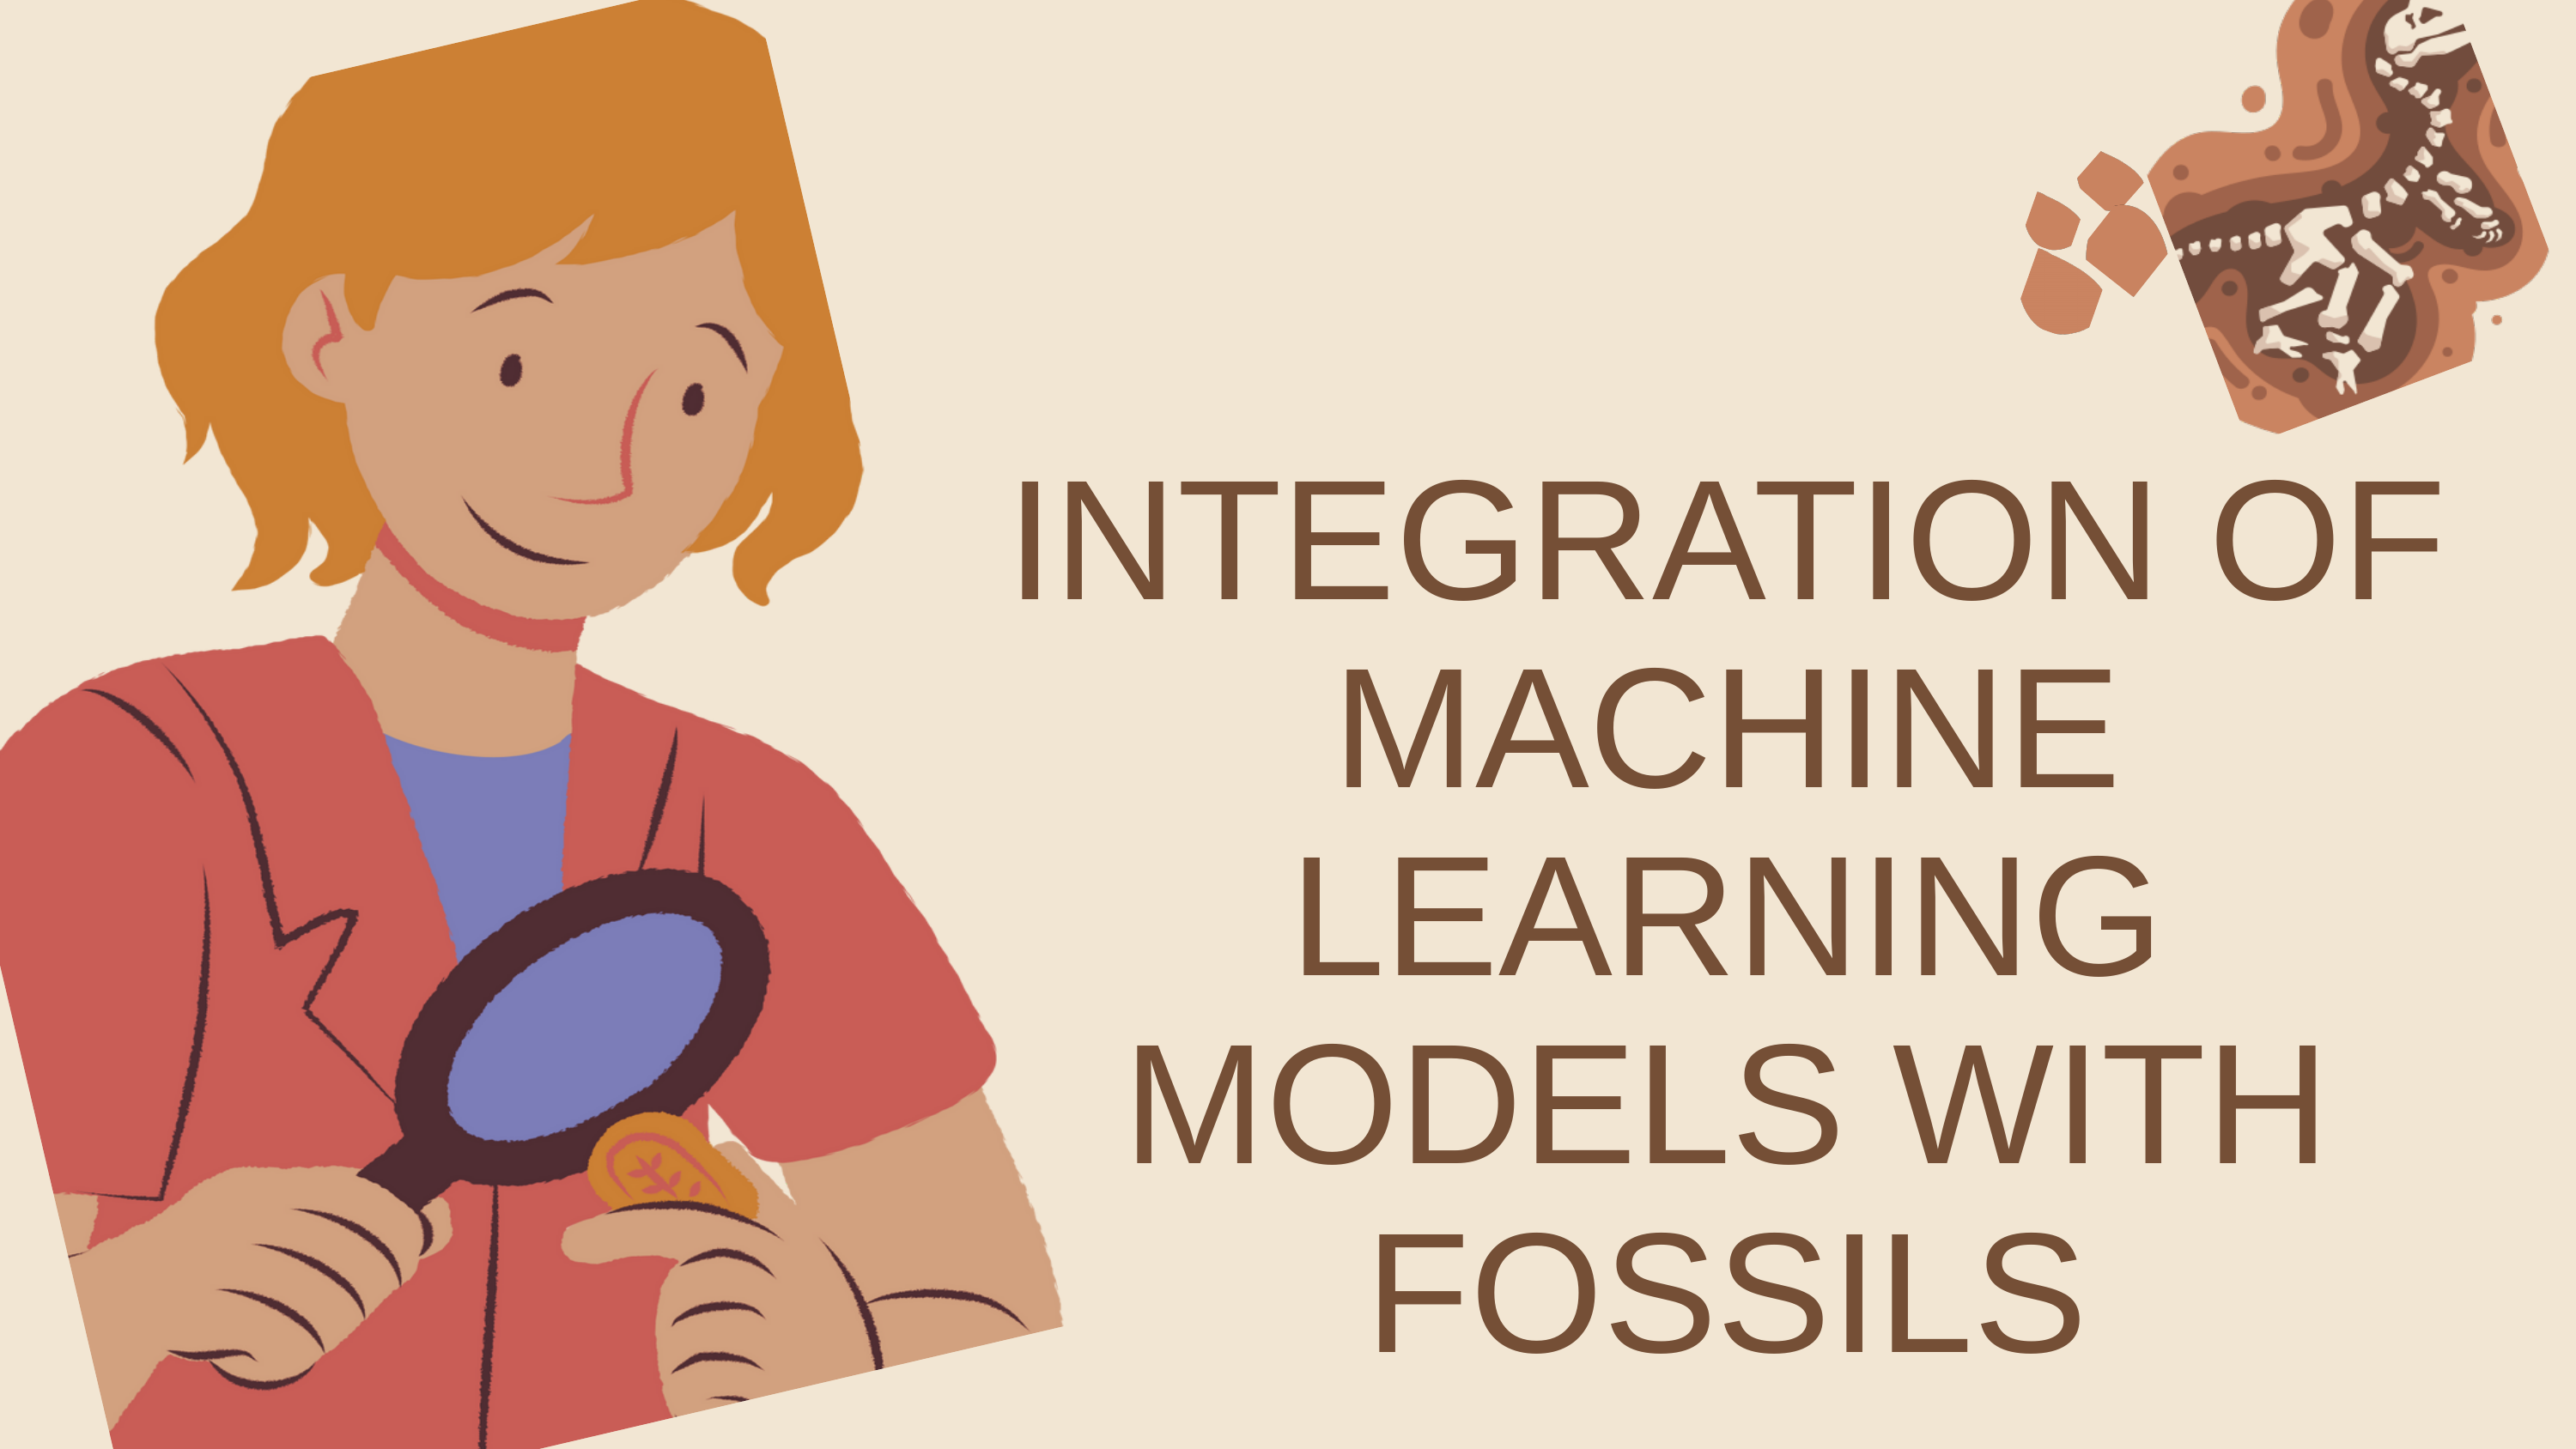

INTEGRATION OF MACHINE LEARNING MODELS WITH FOSSILS